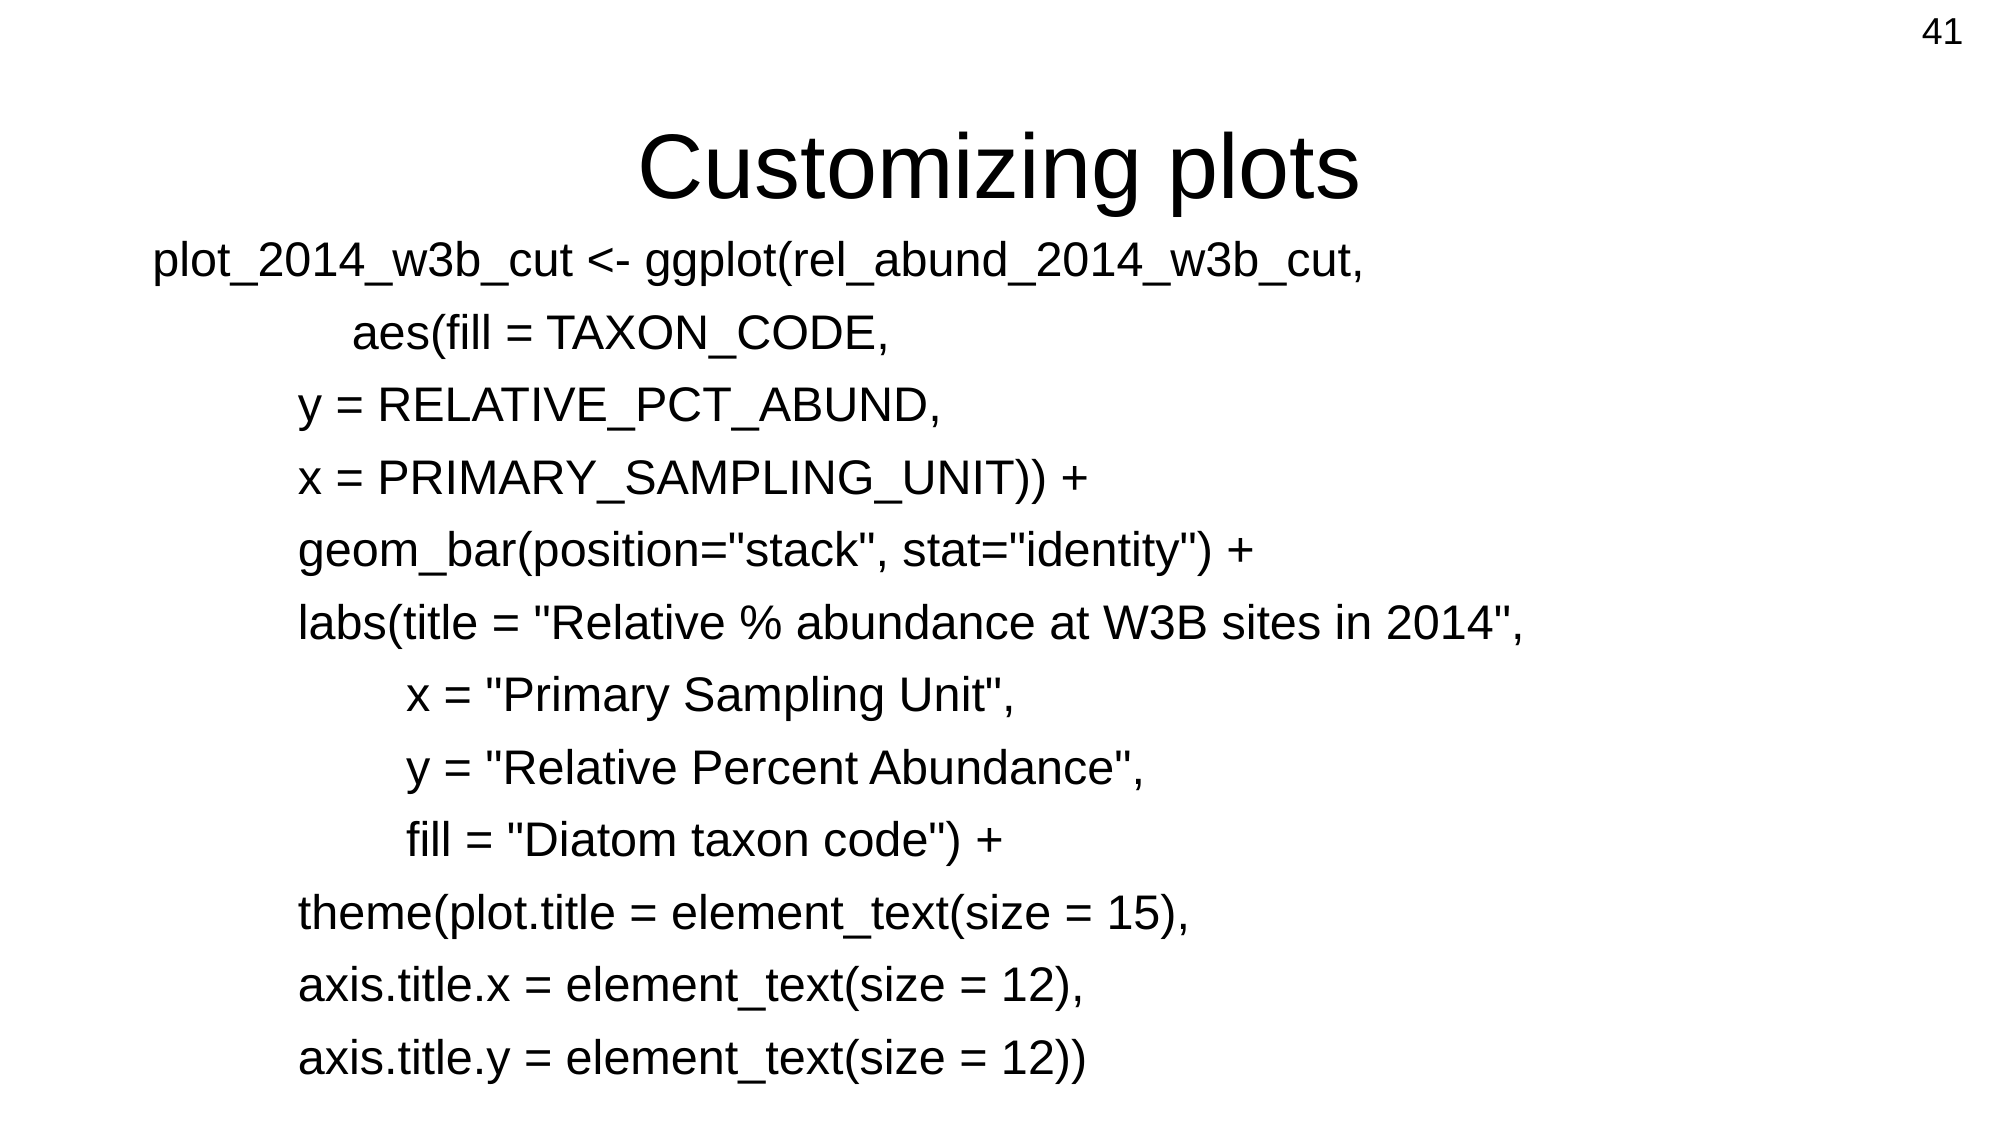

41
# Customizing plots
plot_2014_w3b_cut <- ggplot(rel_abund_2014_w3b_cut,
				    aes(fill = TAXON_CODE,
 					y = RELATIVE_PCT_ABUND,
					x = PRIMARY_SAMPLING_UNIT)) +
	geom_bar(position="stack", stat="identity") +
 	labs(title = "Relative % abundance at W3B sites in 2014",
	        x = "Primary Sampling Unit",
	        y = "Relative Percent Abundance",
	        fill = "Diatom taxon code") +
	theme(plot.title = element_text(size = 15),
 		axis.title.x = element_text(size = 12),
 		axis.title.y = element_text(size = 12))